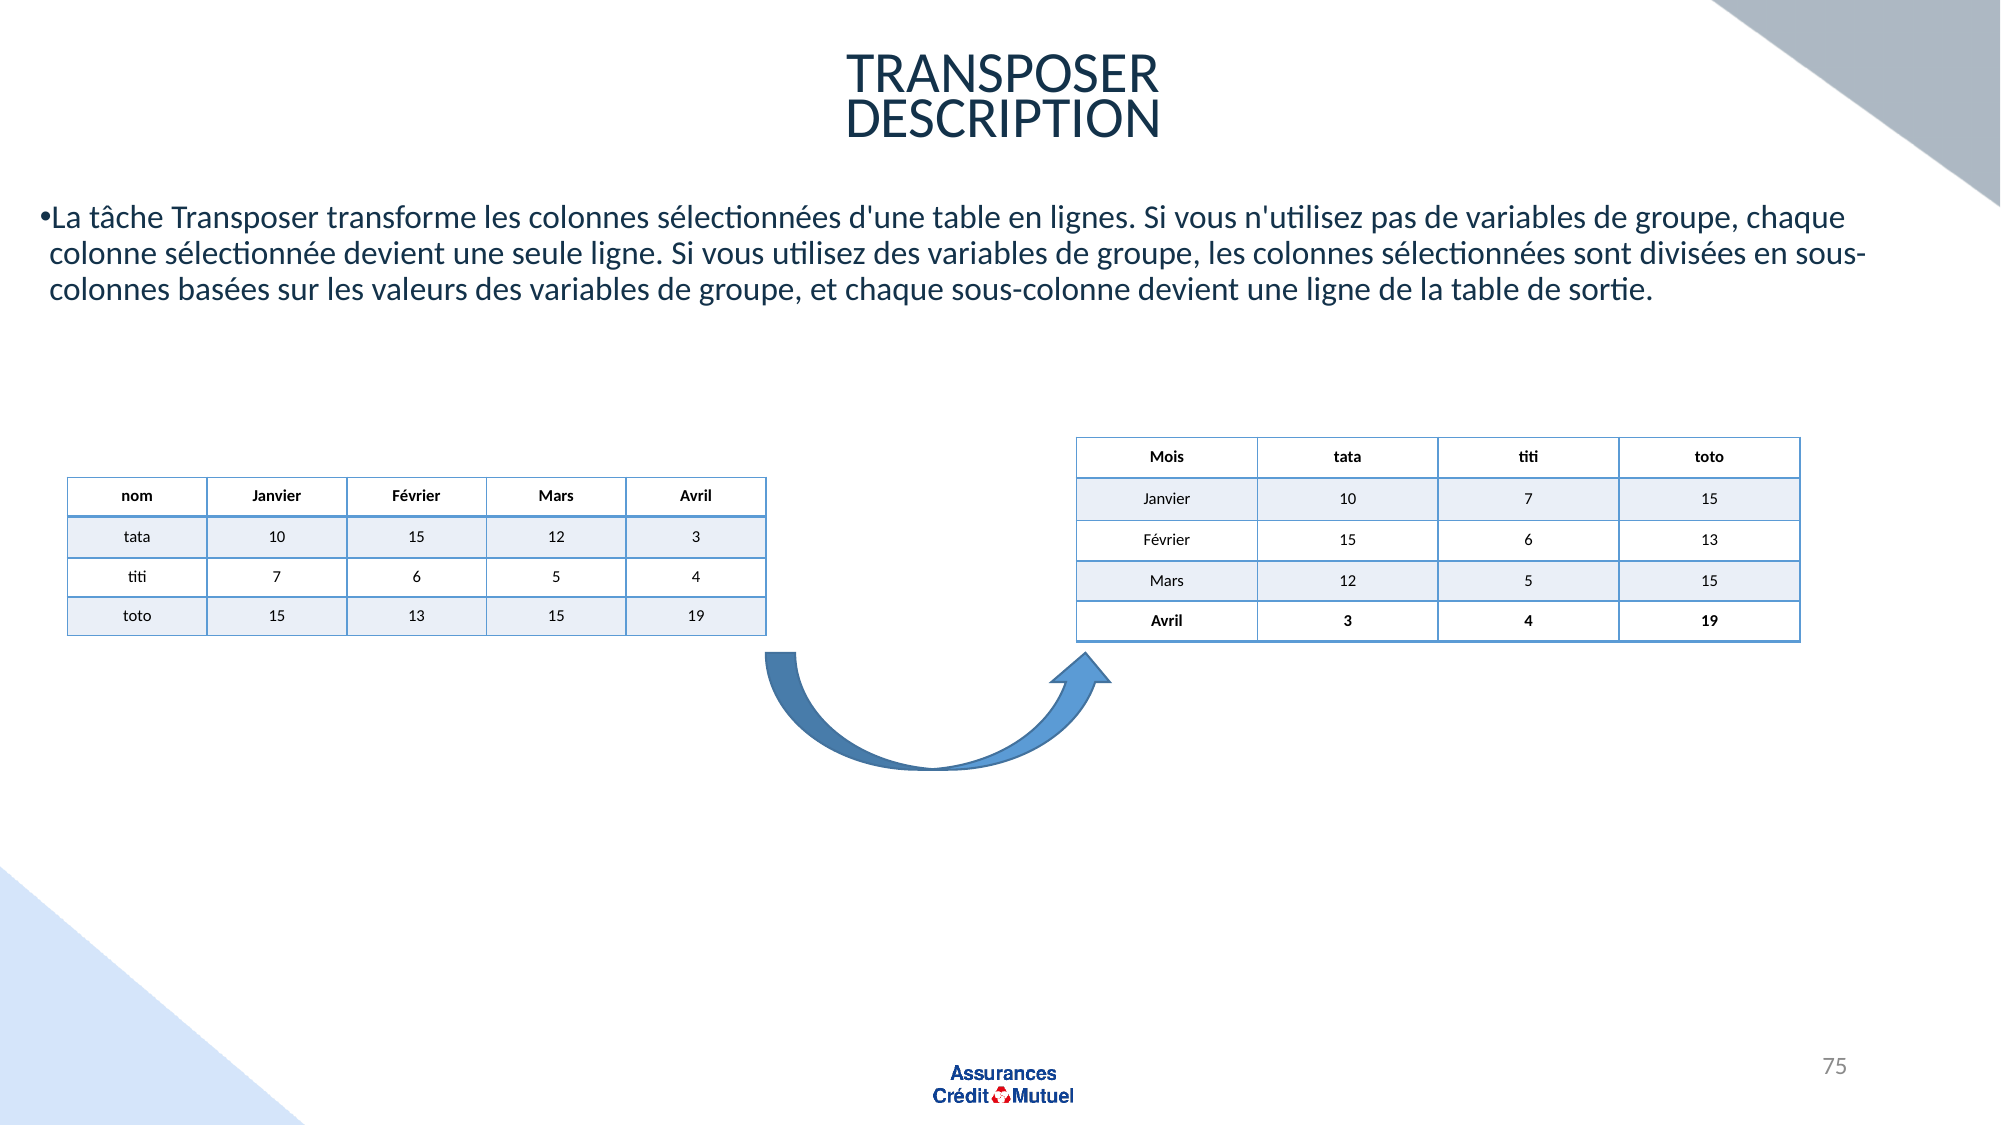

# Transposer
Description

La tâche Transposer transforme les colonnes sélectionnées d'une table en lignes. Si vous n'utilisez pas de variables de groupe, chaque colonne sélectionnée devient une seule ligne. Si vous utilisez des variables de groupe, les colonnes sélectionnées sont divisées en sous-colonnes basées sur les valeurs des variables de groupe, et chaque sous-colonne devient une ligne de la table de sortie.
| Mois | tata | titi | toto |
| --- | --- | --- | --- |
| Janvier | 10 | 7 | 15 |
| Février | 15 | 6 | 13 |
| Mars | 12 | 5 | 15 |
| Avril | 3 | 4 | 19 |
| nom | Janvier | Février | Mars | Avril |
| --- | --- | --- | --- | --- |
| tata | 10 | 15 | 12 | 3 |
| titi | 7 | 6 | 5 | 4 |
| toto | 15 | 13 | 15 | 19 |

75